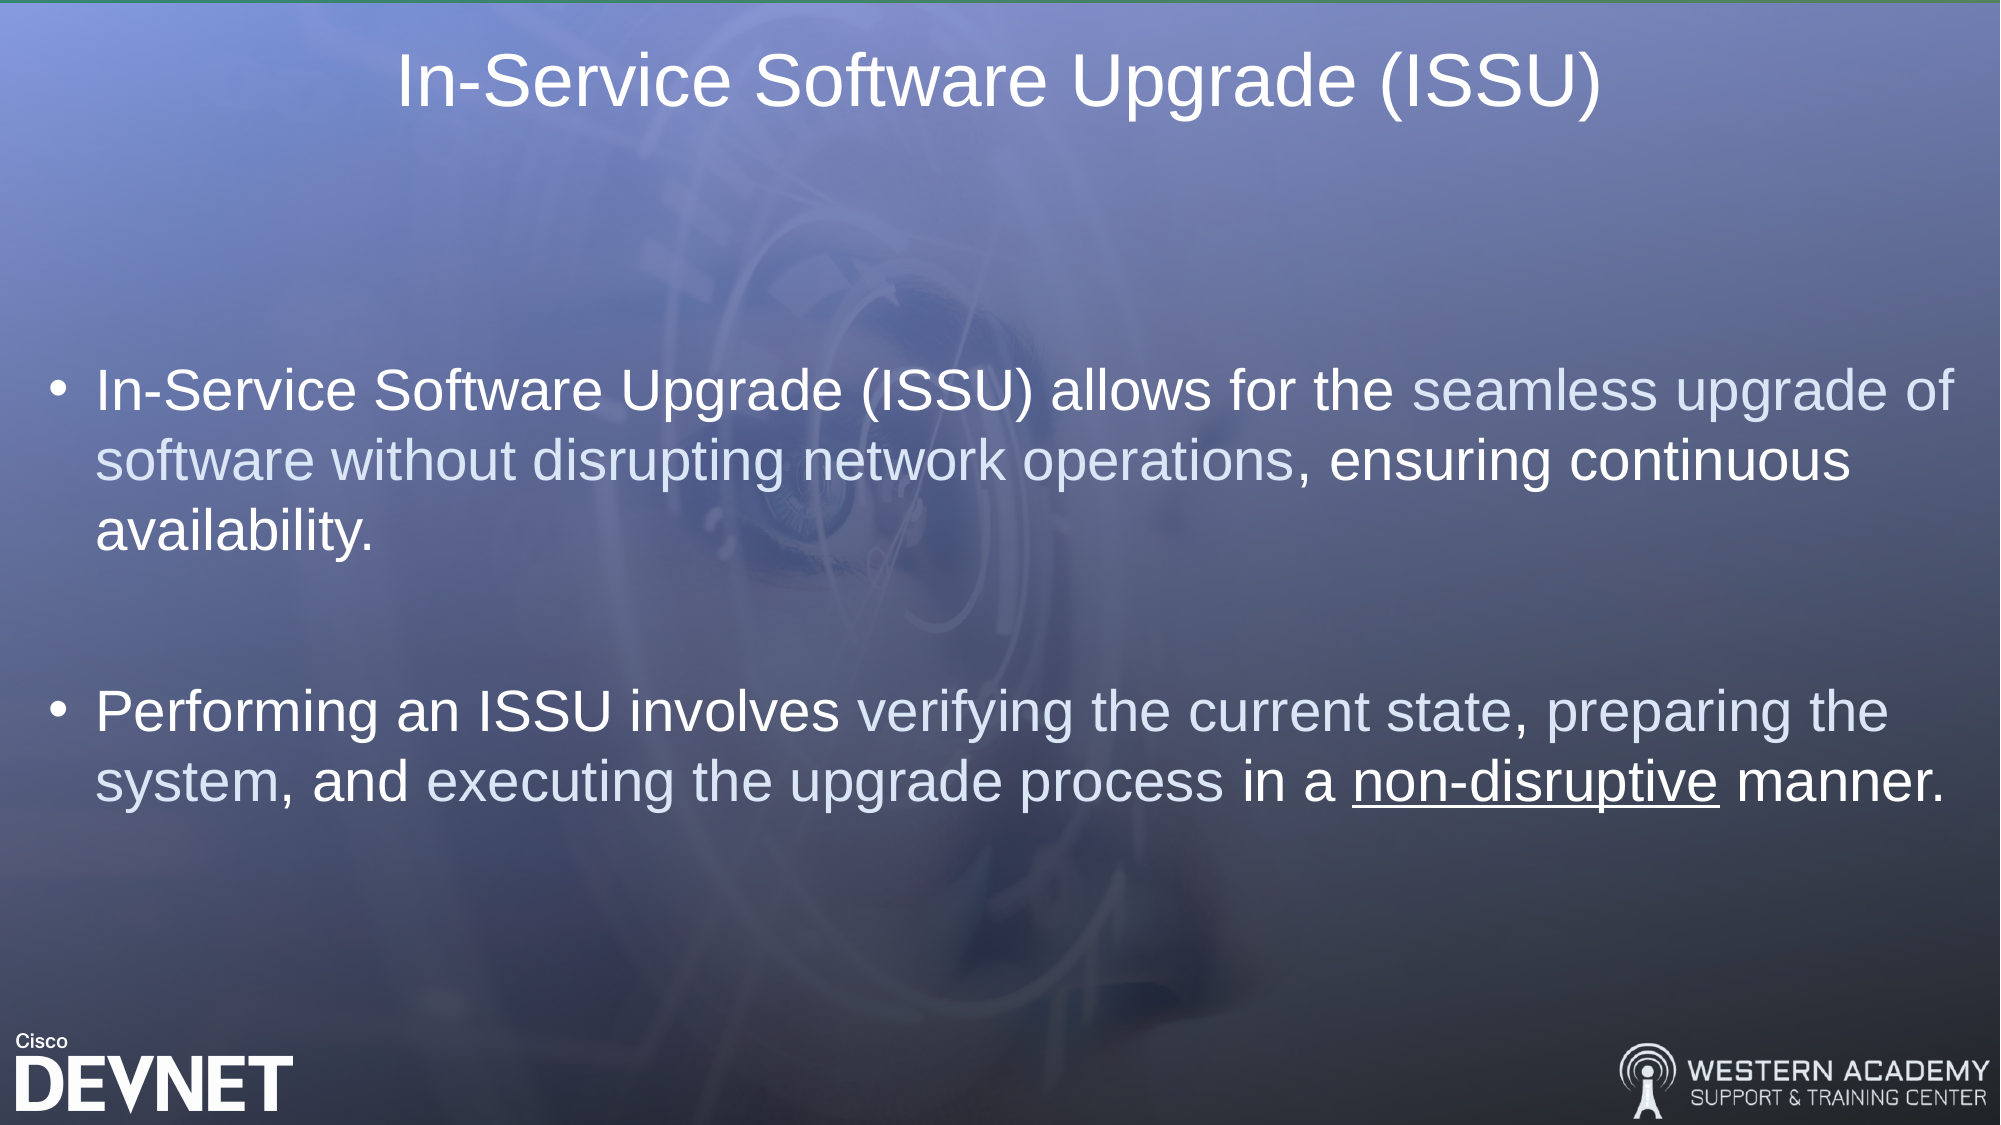

# In-Service Software Upgrade (ISSU)
In-Service Software Upgrade (ISSU) allows for the seamless upgrade of software without disrupting network operations, ensuring continuous availability.

Performing an ISSU involves verifying the current state, preparing the system, and executing the upgrade process in a non-disruptive manner.